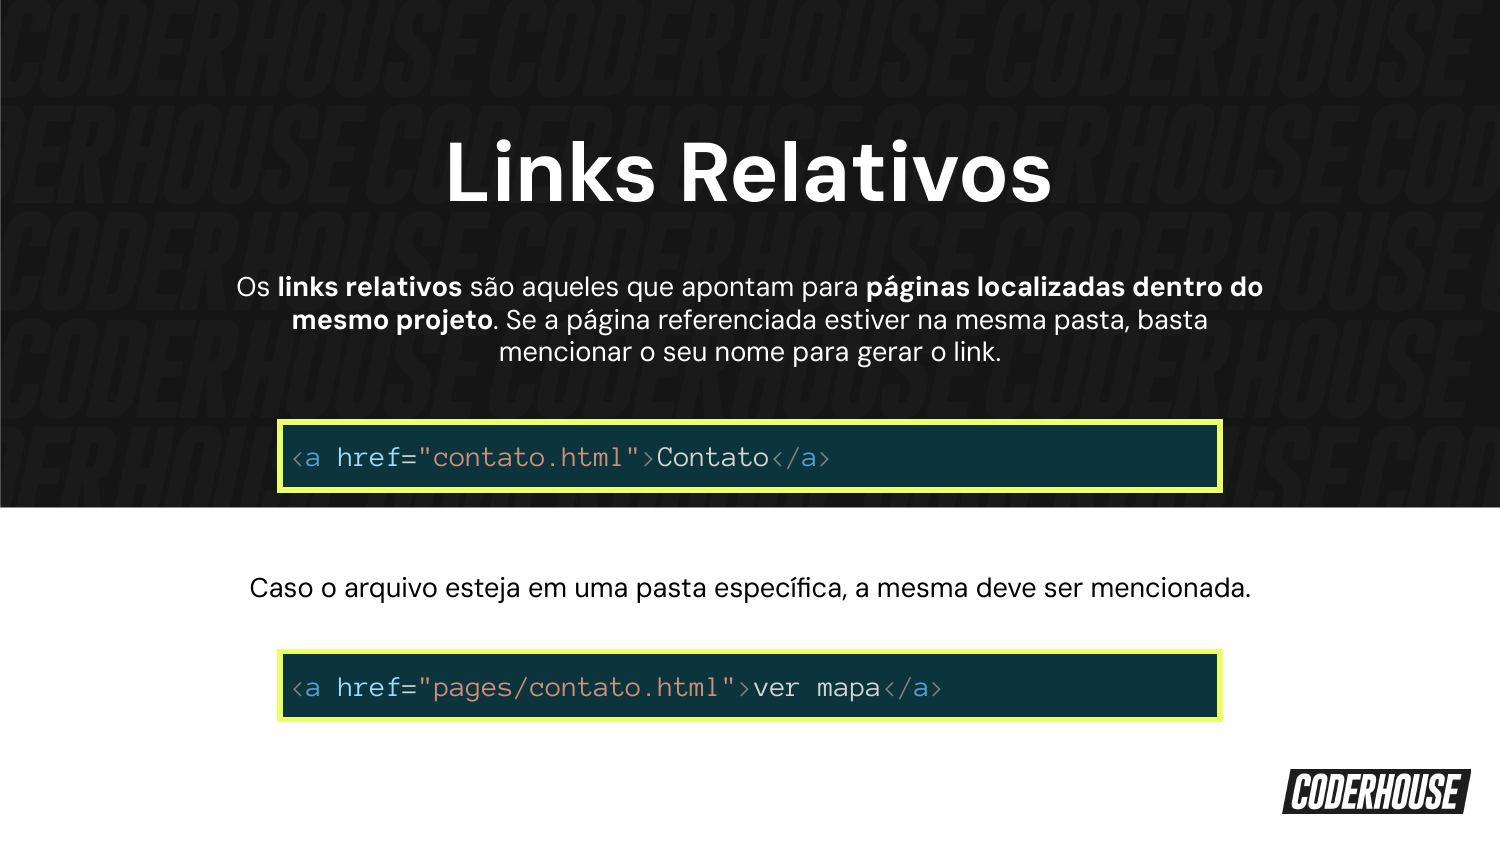

Links Relativos

Os links relativos são aqueles que apontam para páginas localizadas dentro do mesmo projeto. Se a página referenciada estiver na mesma pasta, basta mencionar o seu nome para gerar o link.

| <a href="contato.html">Contato</a> |
| --- |
Caso o arquivo esteja em uma pasta específica, a mesma deve ser mencionada.

| <a href="pages/contato.html">ver mapa</a> |
| --- |